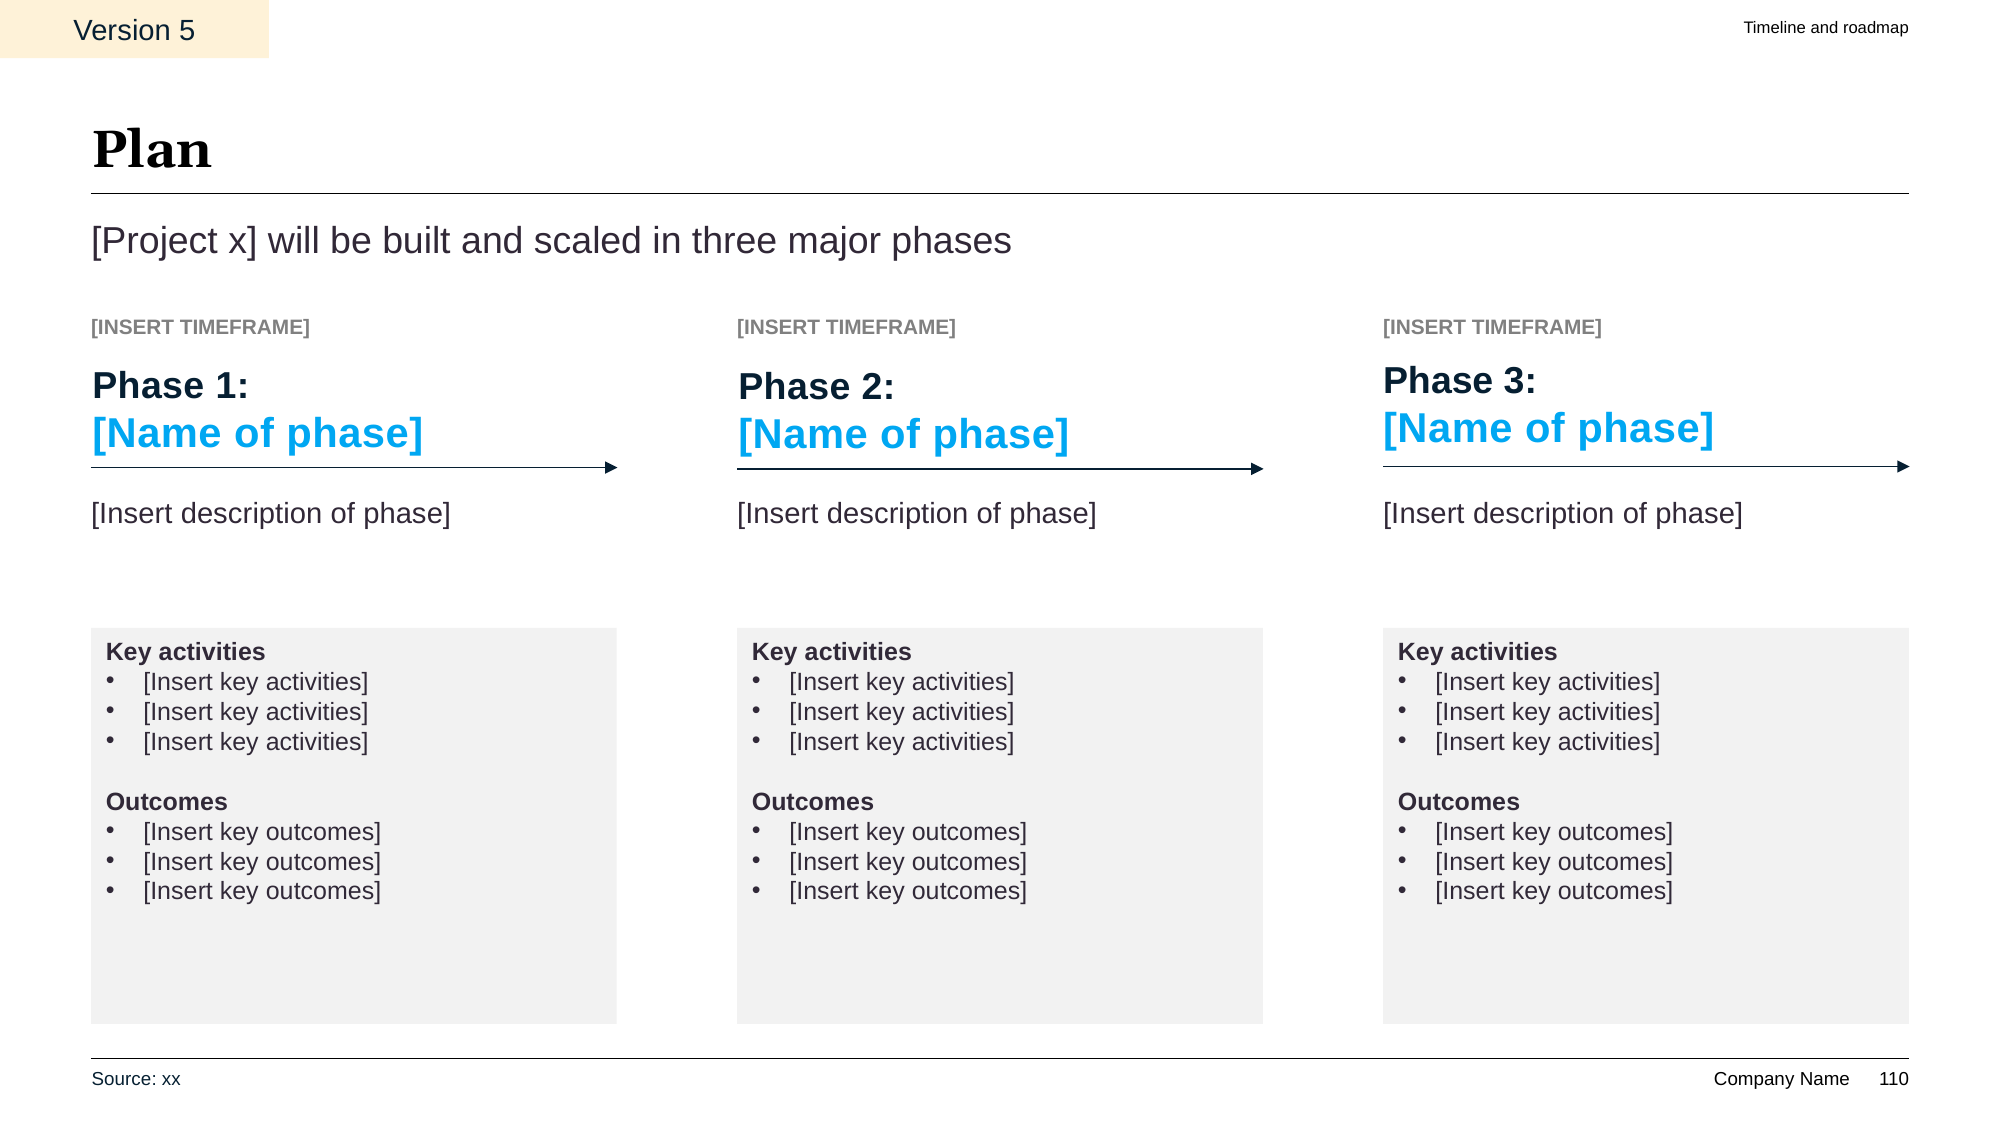

Version 5
Timeline and roadmap
# Plan
[Project x] will be built and scaled in three major phases
[INSERT TIMEFRAME]
[INSERT TIMEFRAME]
[INSERT TIMEFRAME]
Phase 1:
[Name of phase]
Phase 2:
[Name of phase]
Phase 3:
[Name of phase]
[Insert description of phase]

[Insert description of phase]

[Insert description of phase]

Key activities
[Insert key activities]
[Insert key activities]
[Insert key activities]

Outcomes
[Insert key outcomes]
[Insert key outcomes]
[Insert key outcomes]
Key activities
[Insert key activities]
[Insert key activities]
[Insert key activities]

Outcomes
[Insert key outcomes]
[Insert key outcomes]
[Insert key outcomes]
Key activities
[Insert key activities]
[Insert key activities]
[Insert key activities]

Outcomes
[Insert key outcomes]
[Insert key outcomes]
[Insert key outcomes]
Source: xx